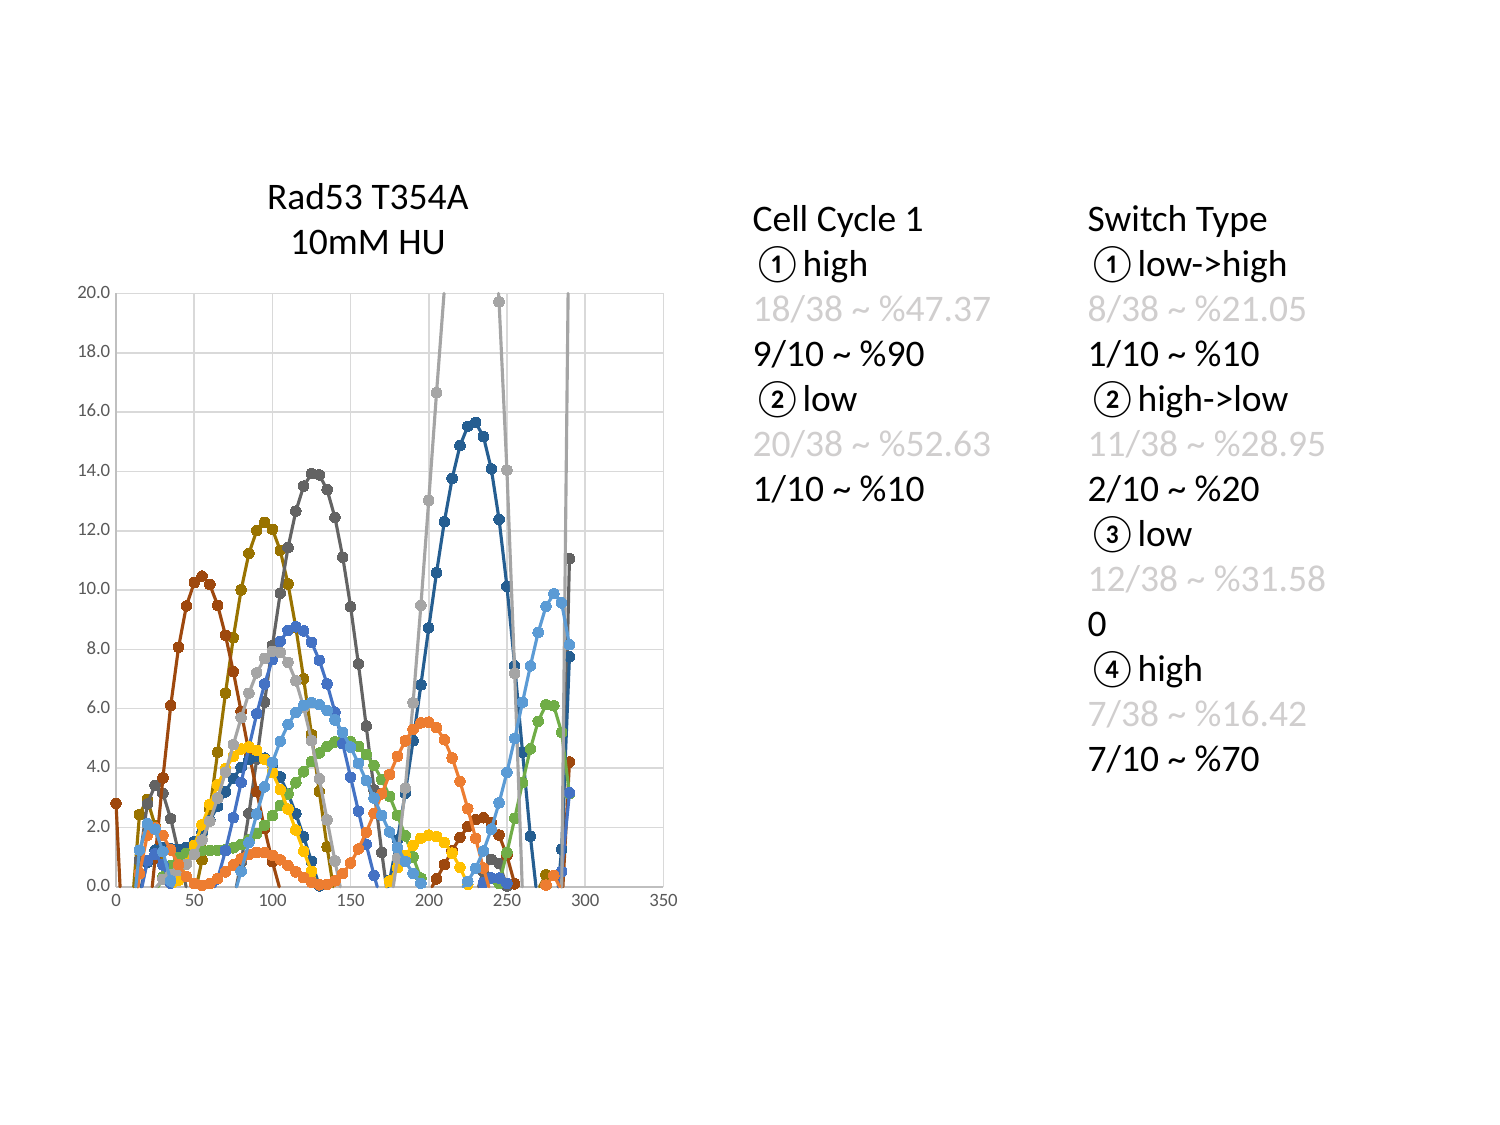

Rad53 T354A
10mM HU
Cell Cycle 1
①high
18/38 ~ %47.37
9/10 ~ %90
②low
20/38 ~ %52.63
1/10 ~ %10
Switch Type
①low->high
8/38 ~ %21.05
1/10 ~ %10
②high->low
11/38 ~ %28.95
2/10 ~ %20
③low
12/38 ~ %31.58
0
④high
7/38 ~ %16.42
7/10 ~ %70

### Chart

| Category |  |  |  |  |  |  |  |  |  |  |
|---|---|---|---|---|---|---|---|---|---|---|